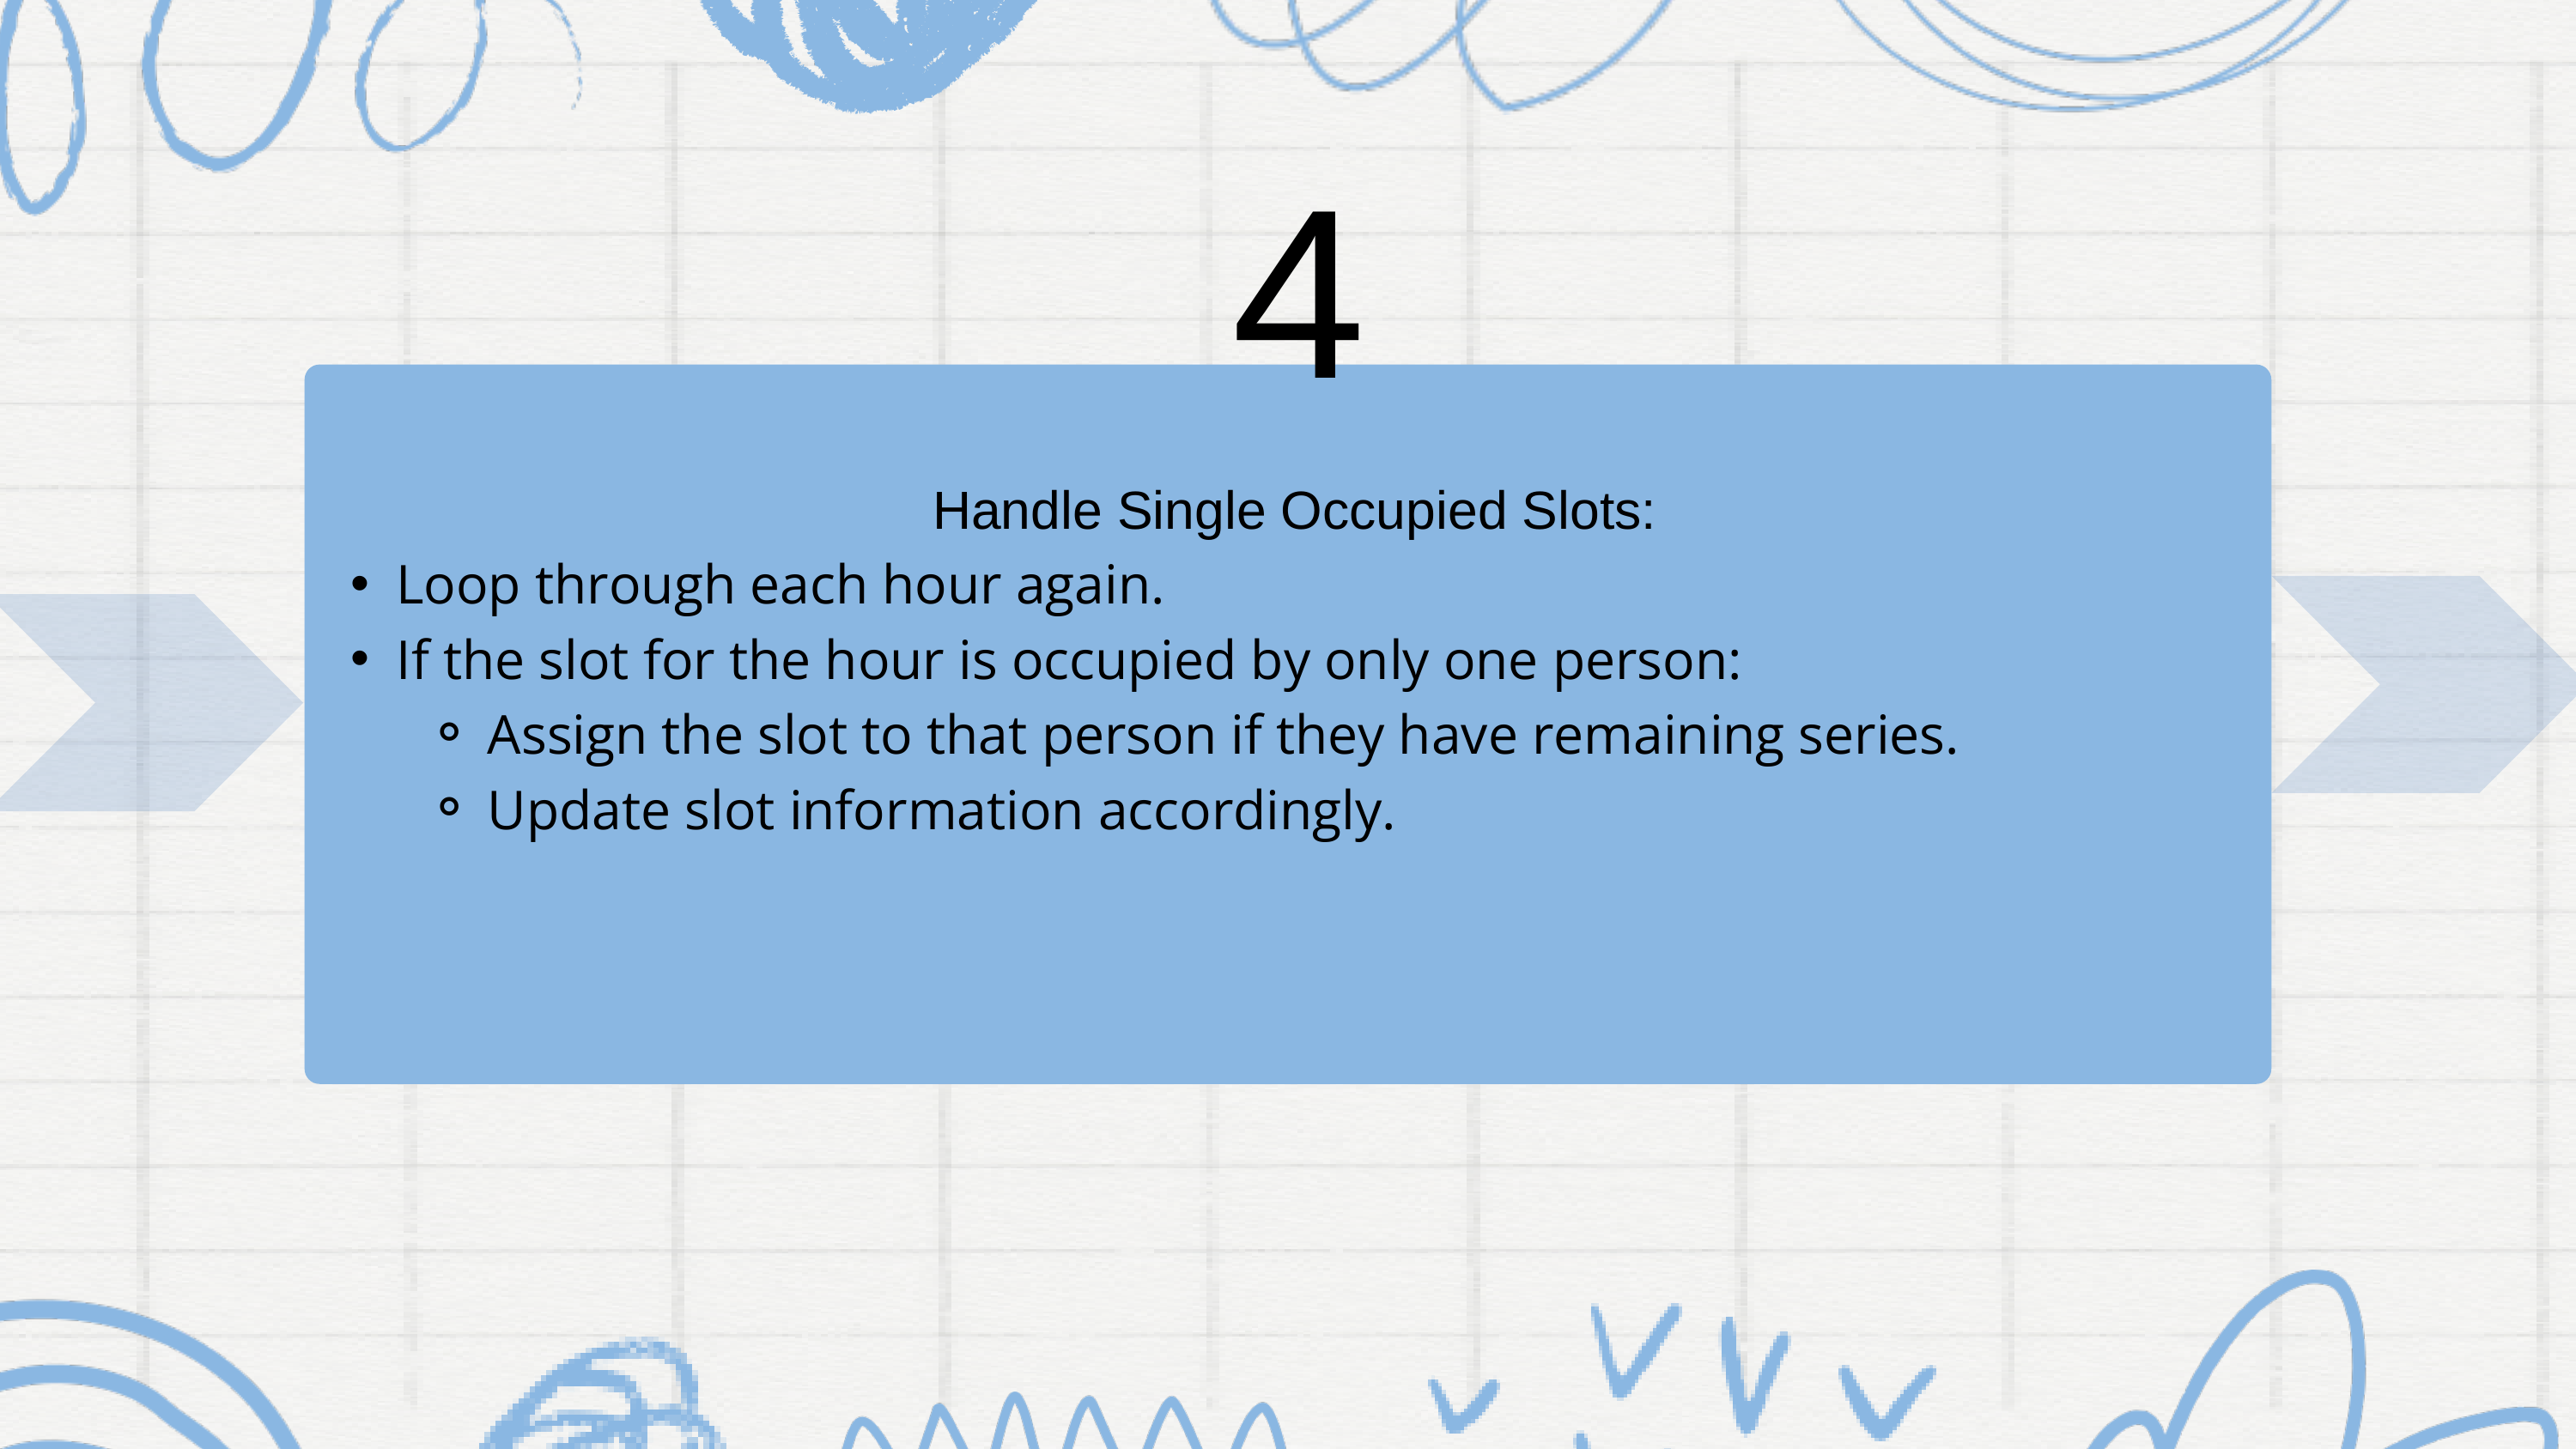

4

 Handle Single Occupied Slots:
Loop through each hour again.
If the slot for the hour is occupied by only one person:
Assign the slot to that person if they have remaining series.
Update slot information accordingly.